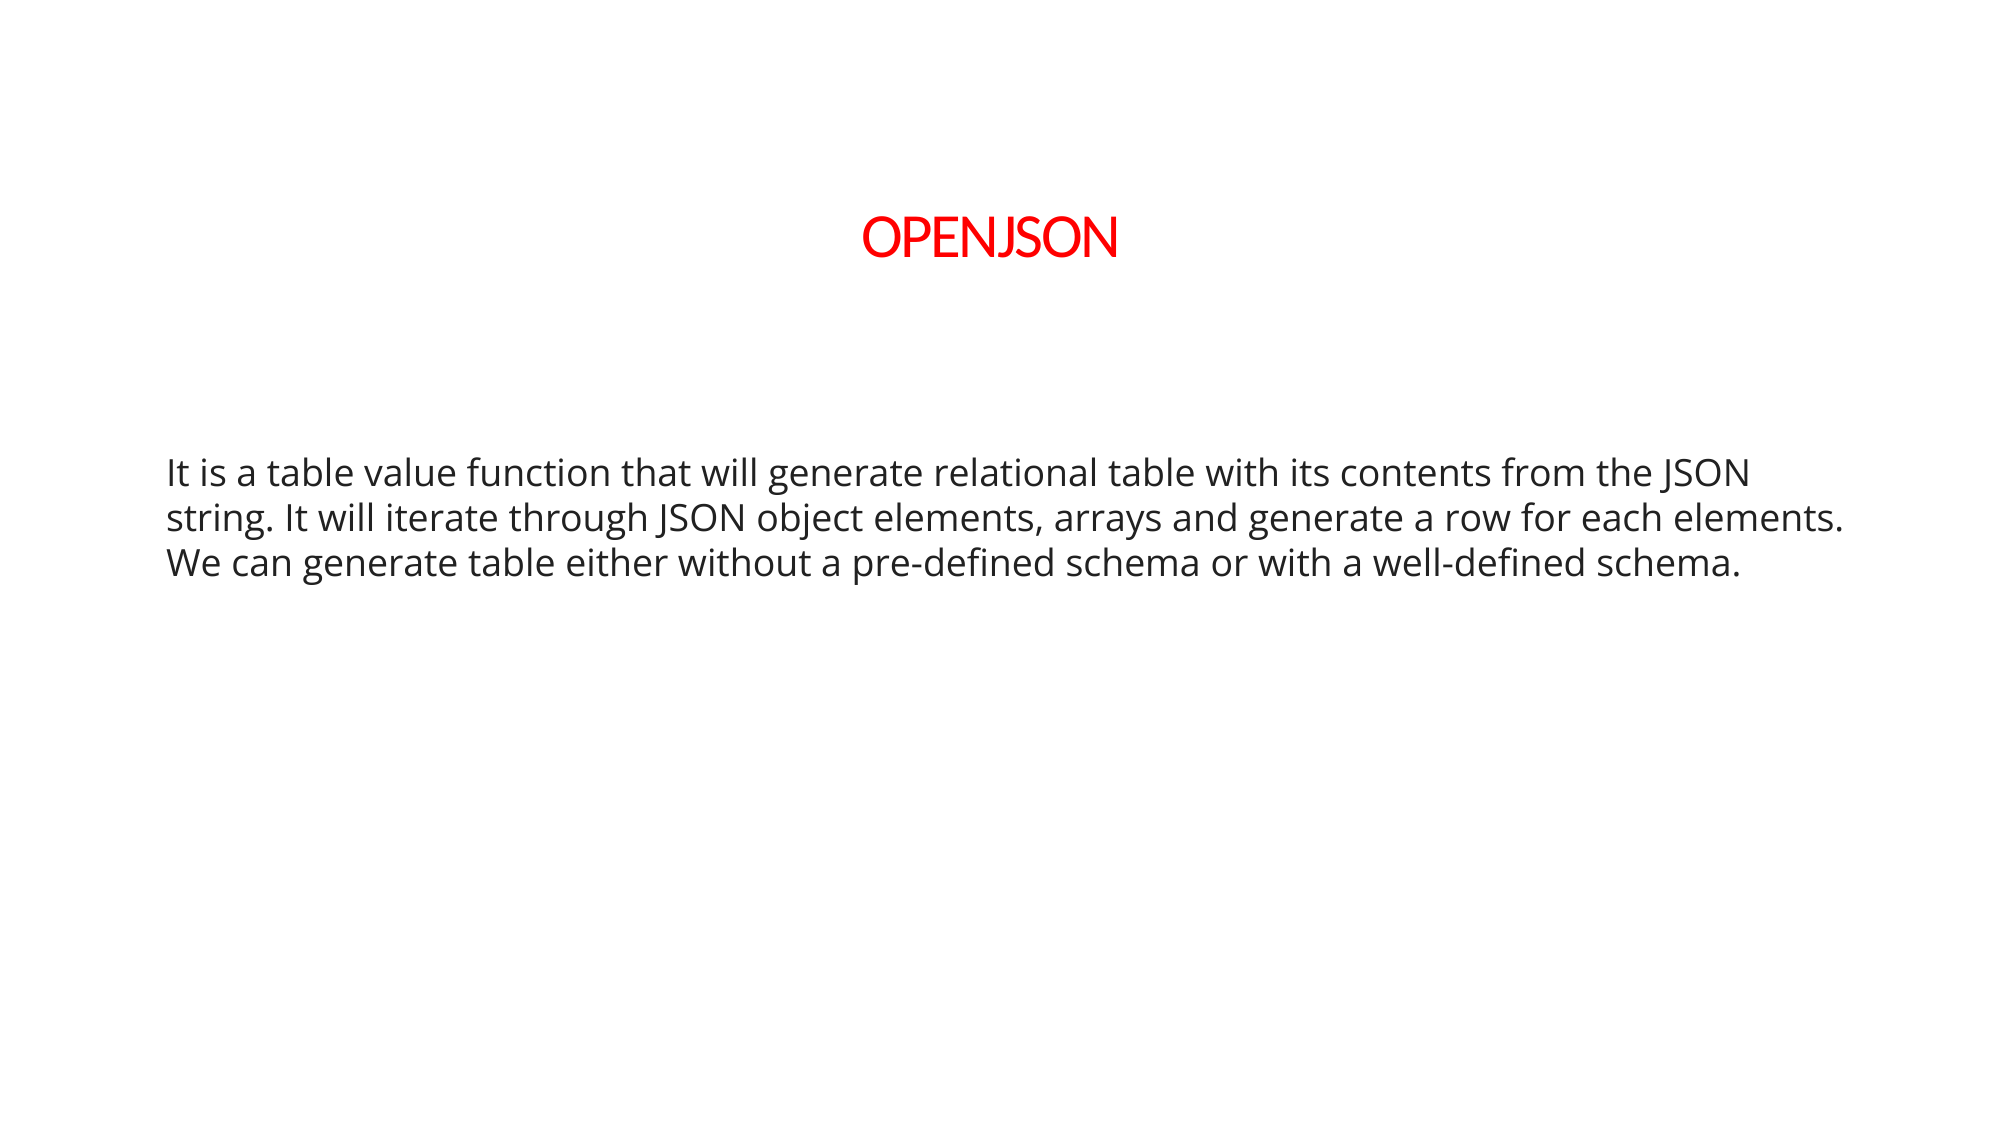

# OPENJSON
It is a table value function that will generate relational table with its contents from the JSON string. It will iterate through JSON object elements, arrays and generate a row for each elements. We can generate table either without a pre-defined schema or with a well-defined schema.